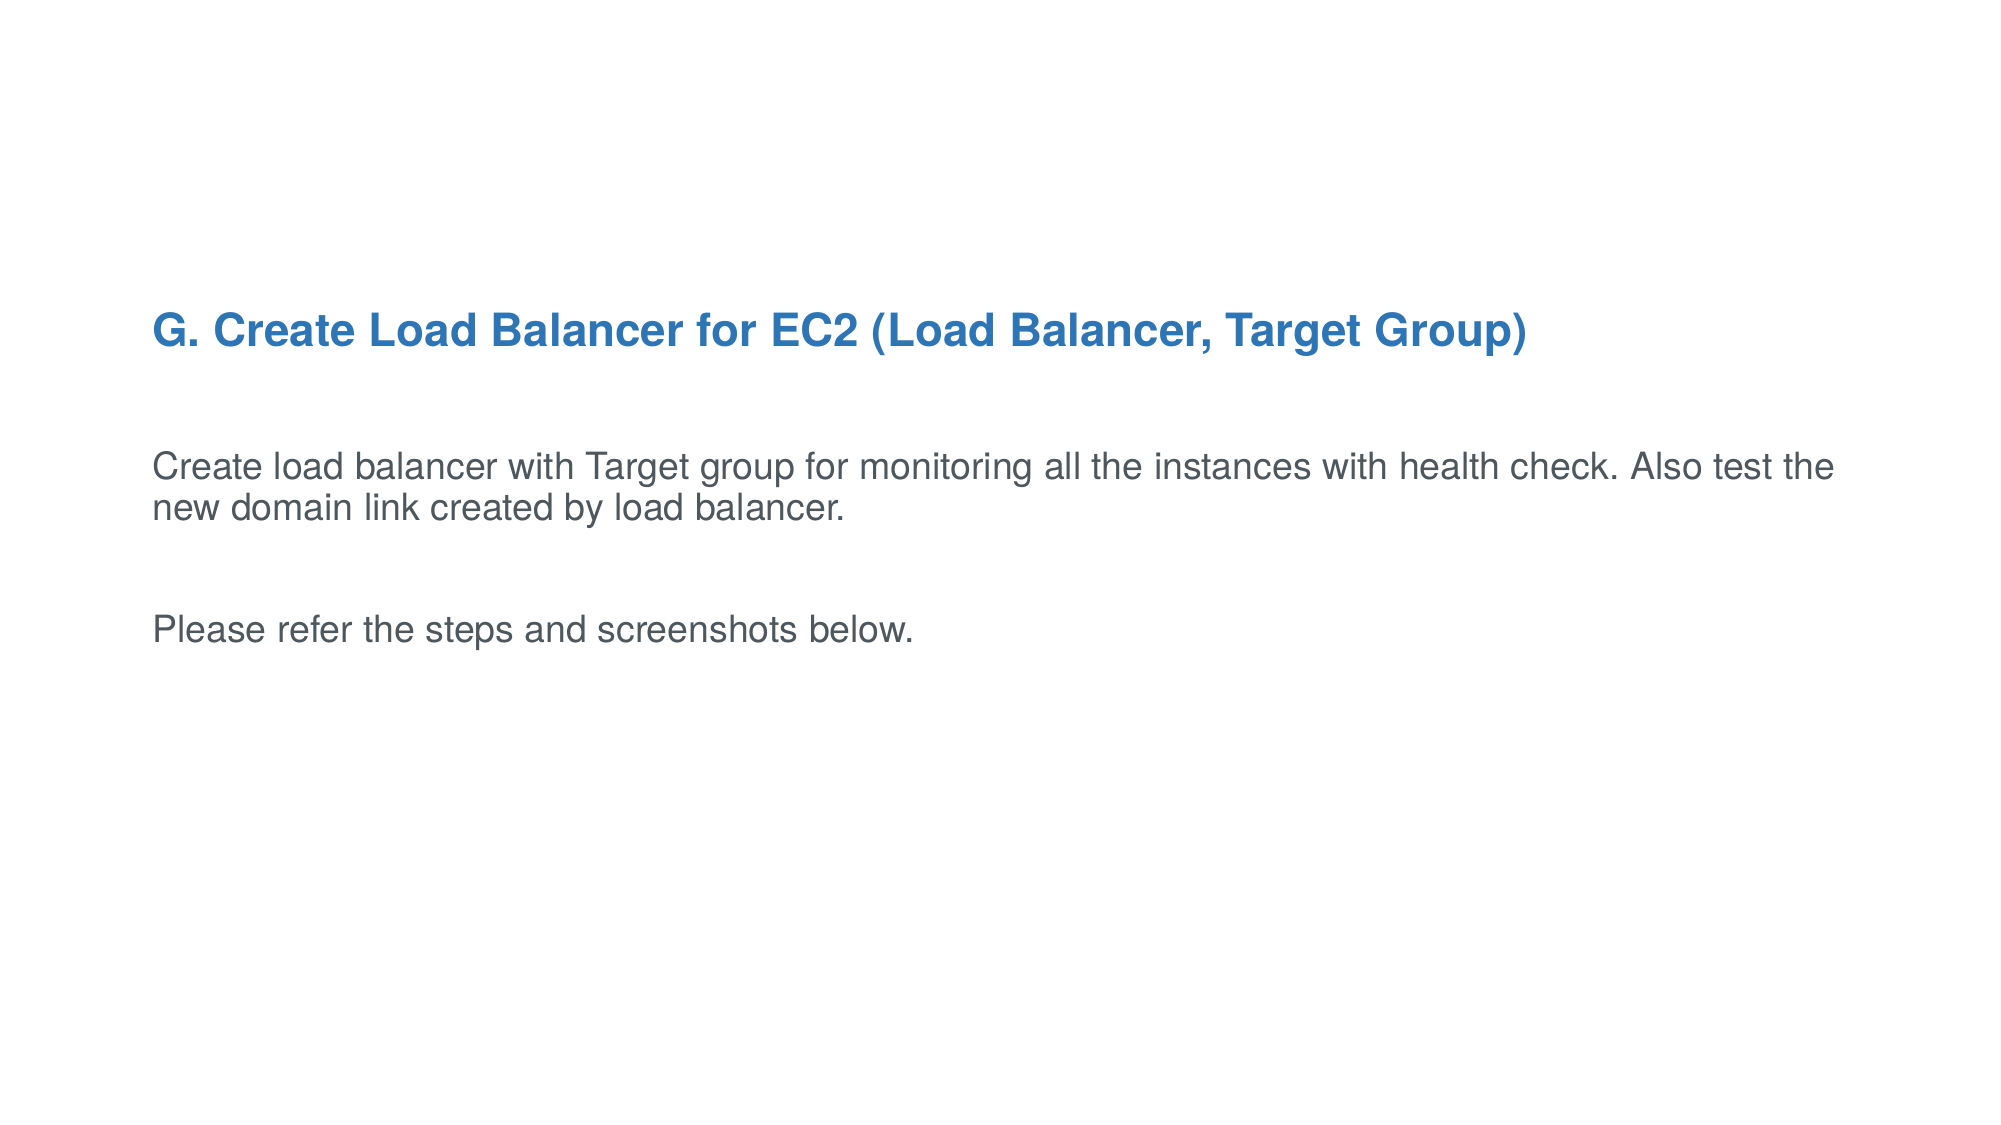

G. Create Load Balancer for EC2 (Load Balancer, Target Group)

Create load balancer with Target group for monitoring all the instances with health check. Also test the new domain link created by load balancer.

Please refer the steps and screenshots below.